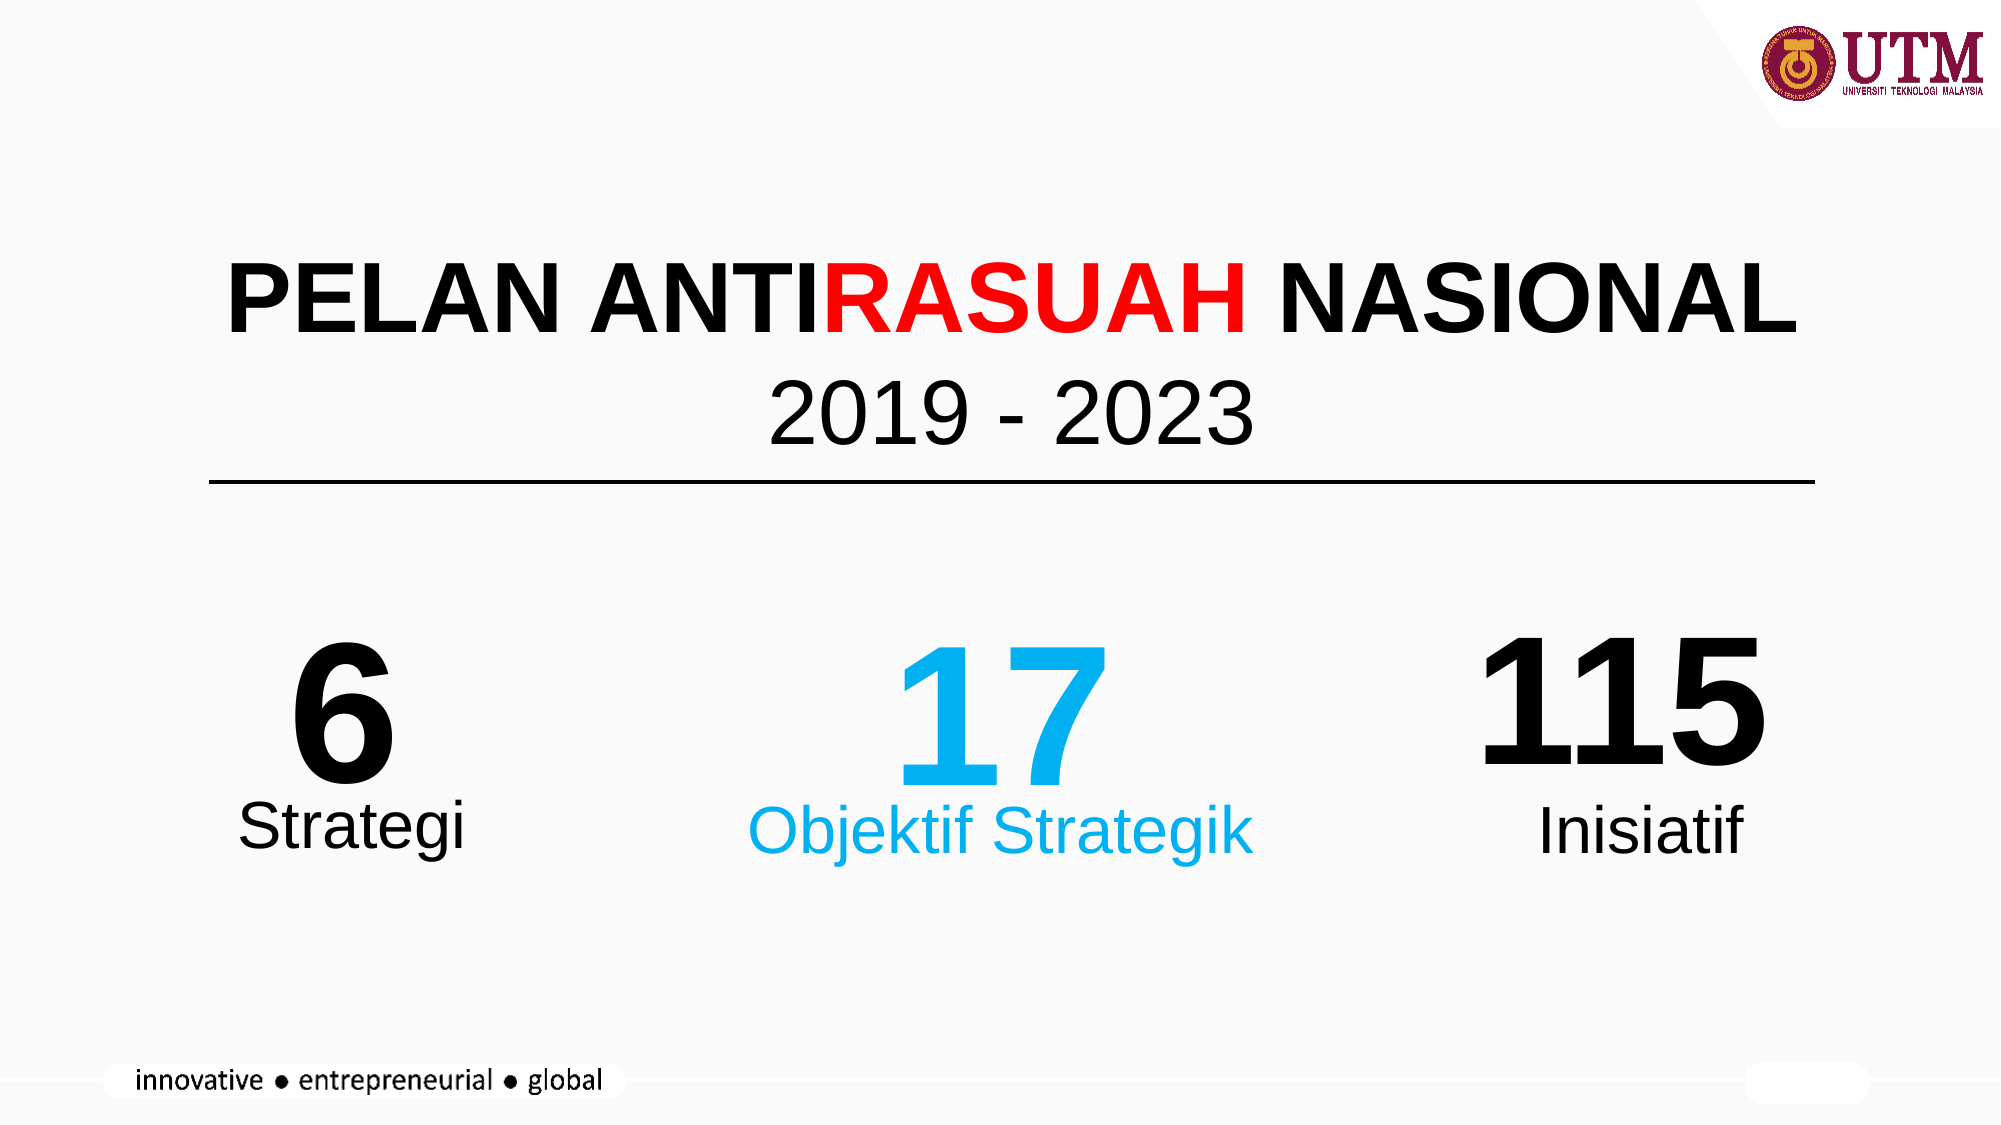

PELAN ANTIRASUAH NASIONAL
2019 - 2023
115
6
17
Strategi
Objektif Strategik
Inisiatif